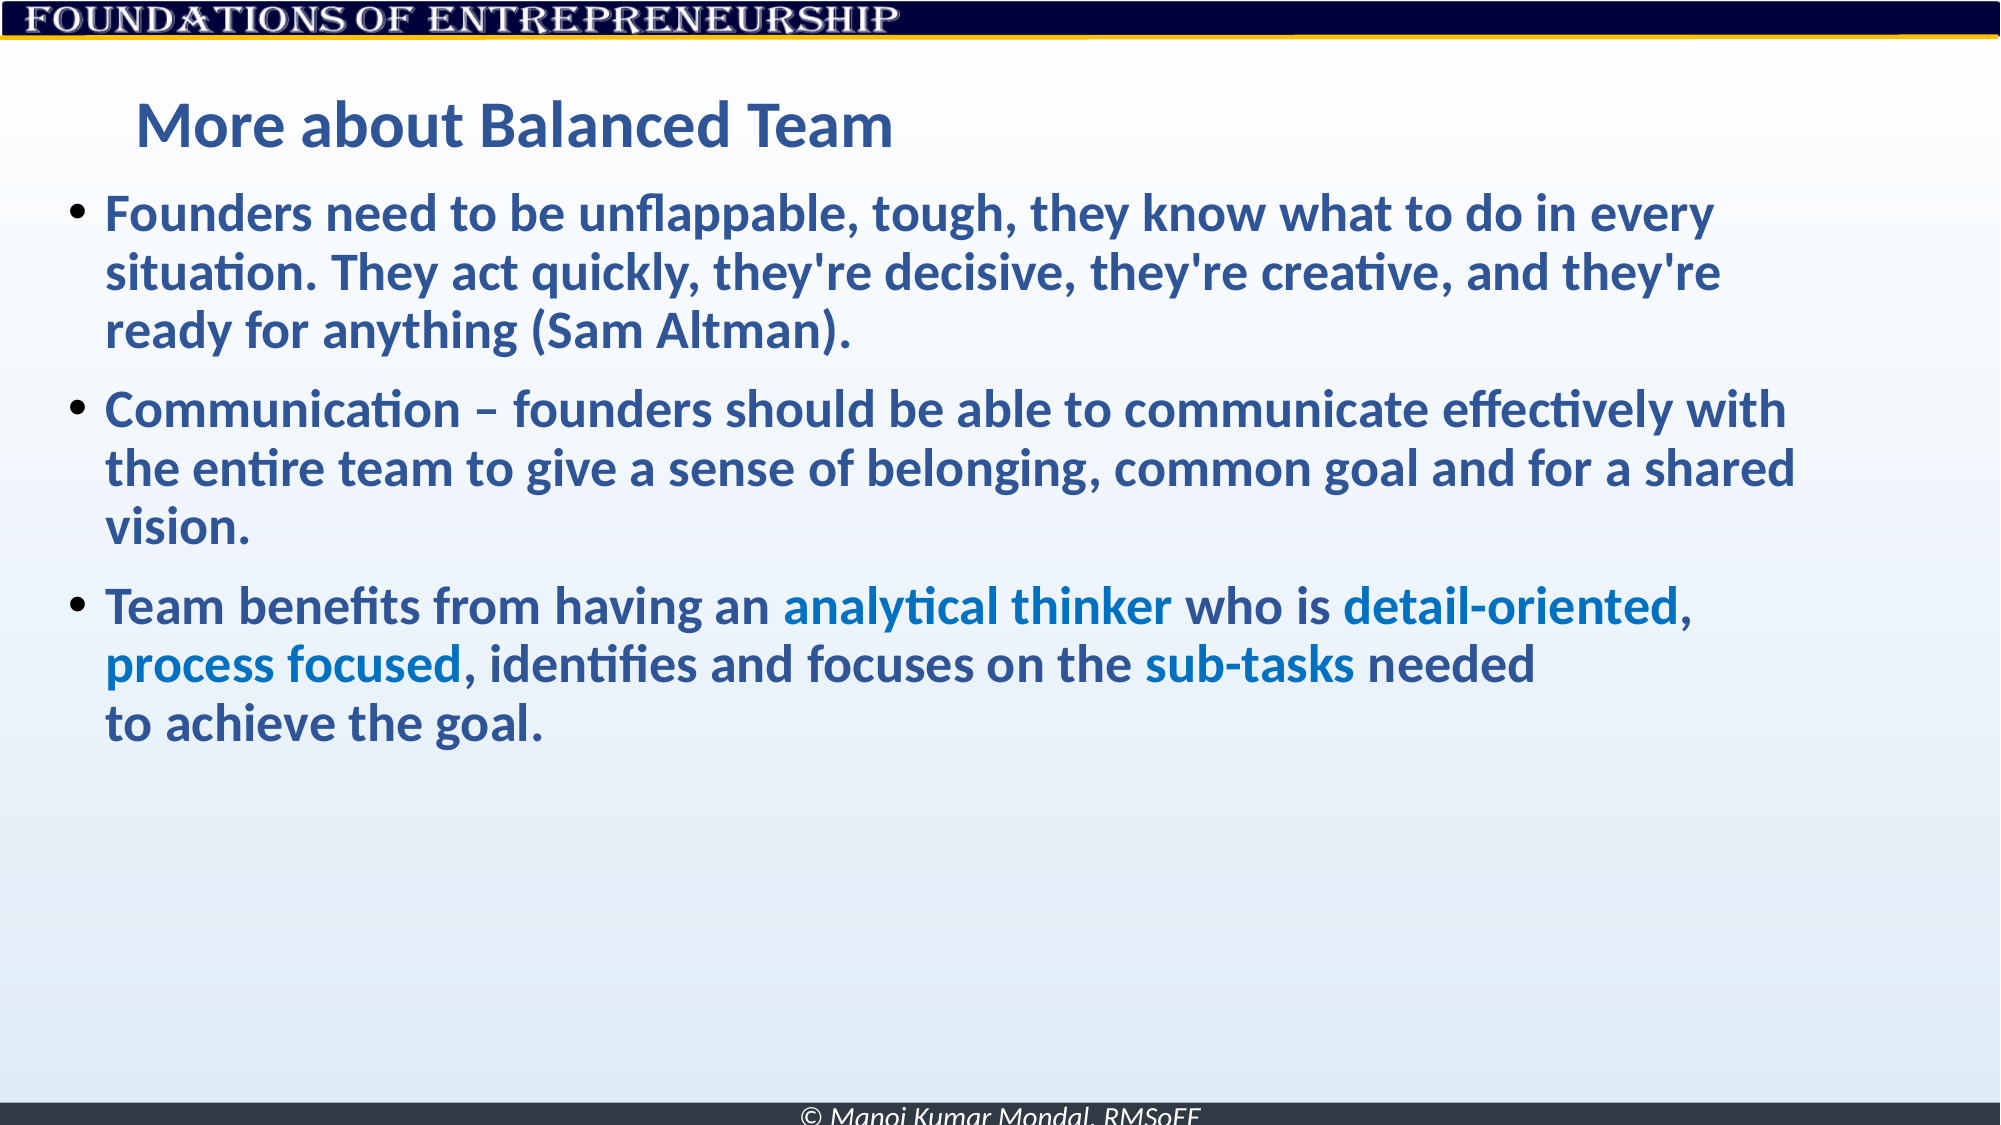

# More about Balanced Team
Founders need to be unflappable, tough, they know what to do in every situation. They act quickly, they're decisive, they're creative, and they're ready for anything (Sam Altman).
Communication – founders should be able to communicate effectively with the entire team to give a sense of belonging, common goal and for a shared vision.
Team benefits from having an analytical thinker who is detail-oriented, process focused, identifies and focuses on the sub-tasks needed
to achieve the goal.